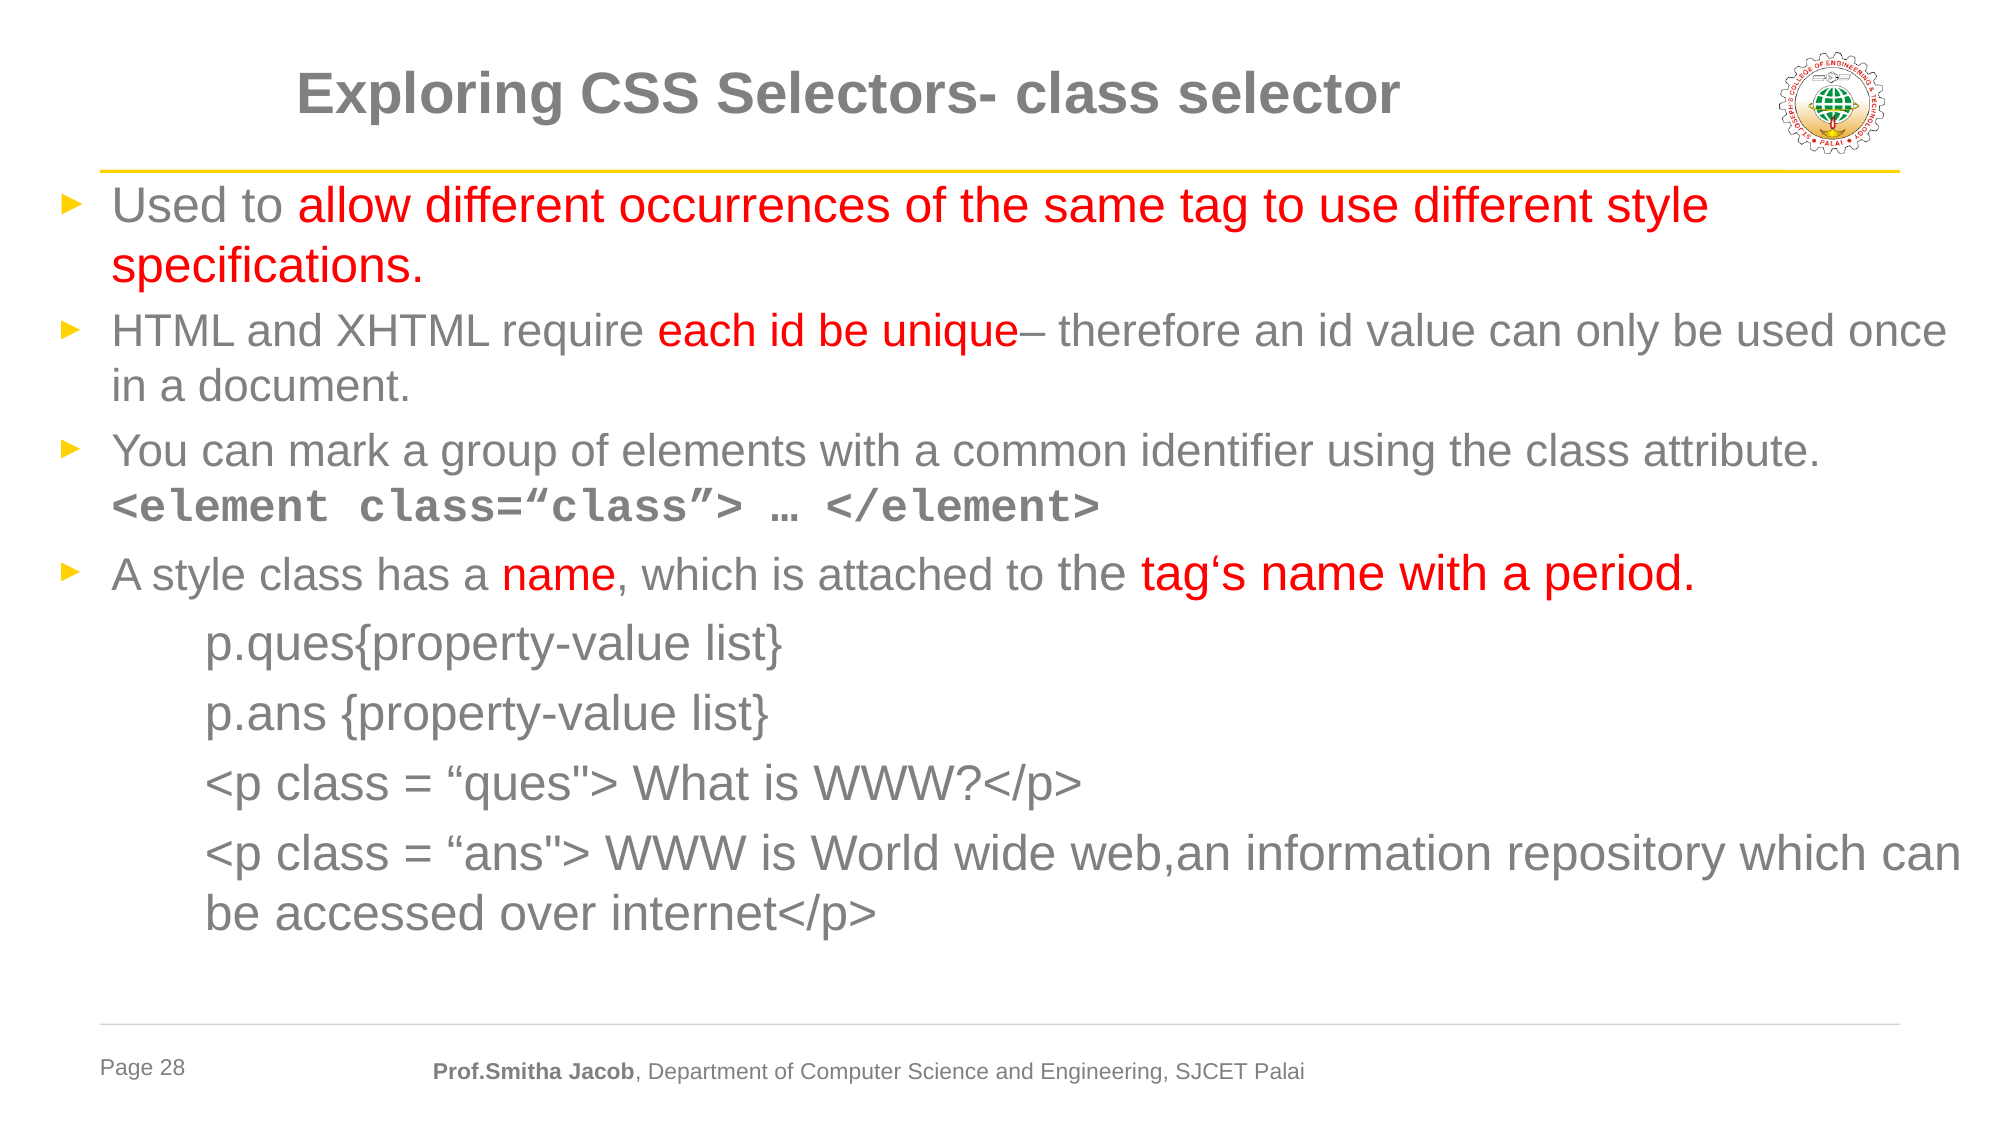

# Exploring CSS Selectors- class selector
Used to allow different occurrences of the same tag to use different style specifications.
HTML and XHTML require each id be unique– therefore an id value can only be used once in a document.
You can mark a group of elements with a common identifier using the class attribute.
<element class=“class”> … </element>
A style class has a name, which is attached to the tag‘s name with a period.
	p.ques{property-value list}
	p.ans {property-value list}
	<p class = “ques"> What is WWW?</p>
	<p class = “ans"> WWW is World wide web,an information repository which can 	be accessed over internet</p>